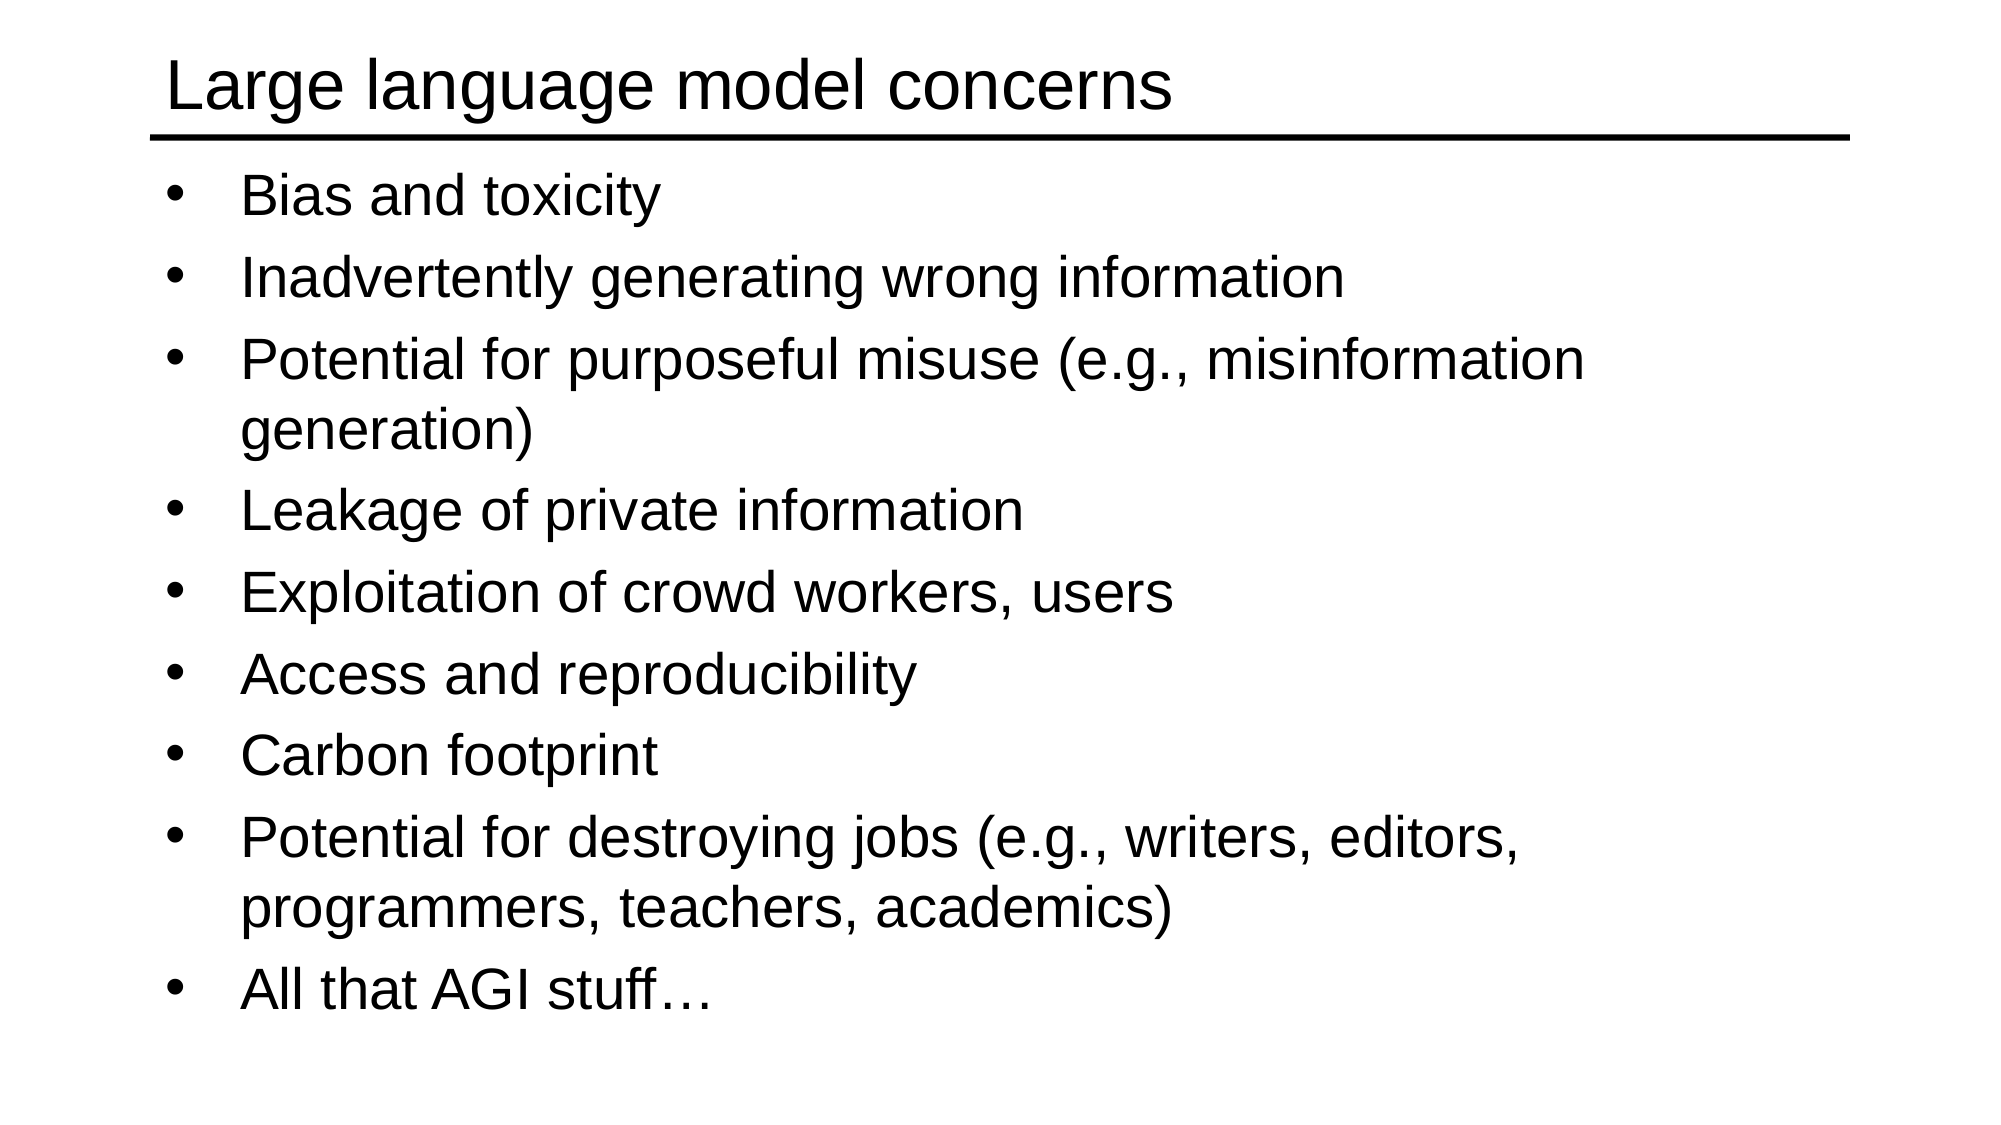

# Large language model concerns
Bias and toxicity
Inadvertently generating wrong information
Potential for purposeful misuse (e.g., misinformation generation)
Leakage of private information
Exploitation of crowd workers, users
Access and reproducibility
Carbon footprint
Potential for destroying jobs (e.g., writers, editors, programmers, teachers, academics)
All that AGI stuff…